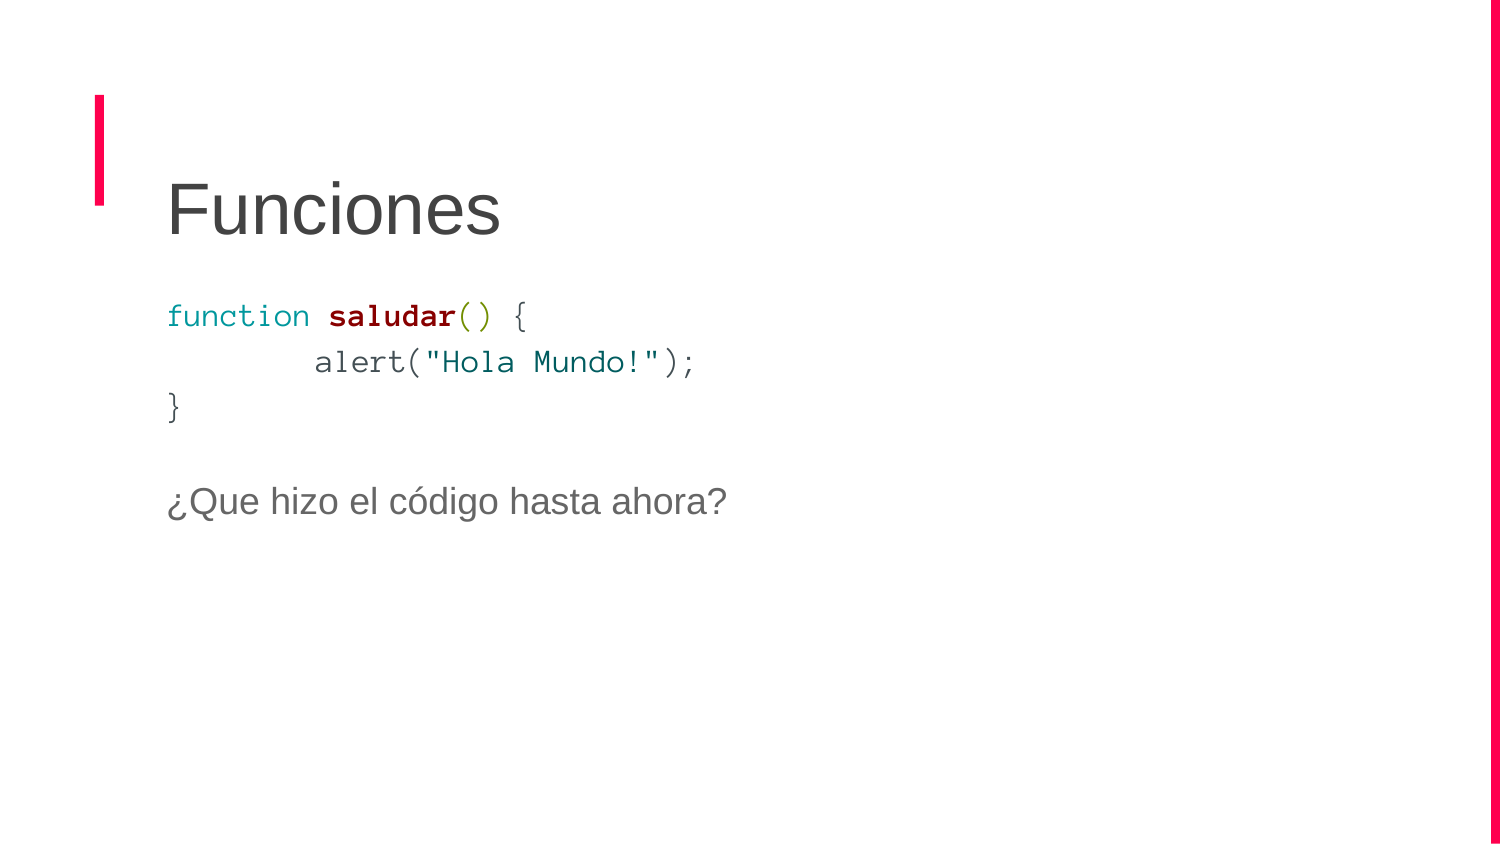

Funciones
function saludar() {
	alert("Hola Mundo!");
}
¿Que hizo el código hasta ahora?